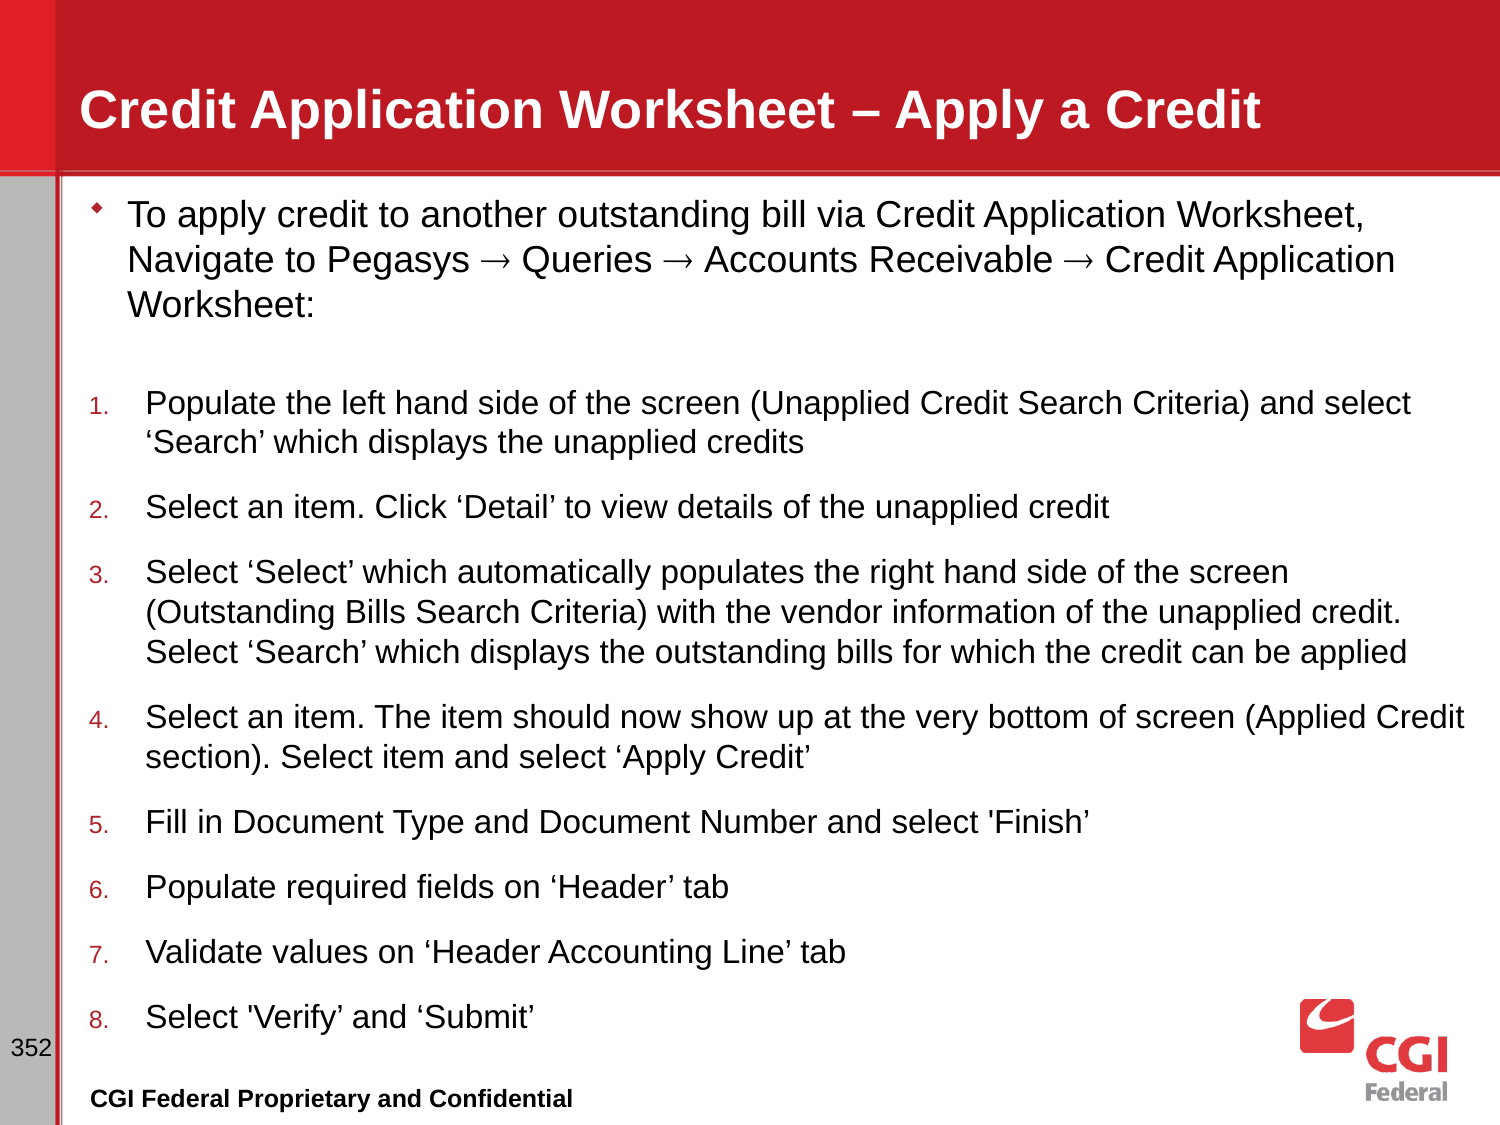

# Credit Application Worksheet – Apply a Credit
To apply credit to another outstanding bill via Credit Application Worksheet, Navigate to Pegasys → Queries → Accounts Receivable → Credit Application Worksheet:

Populate the left hand side of the screen (Unapplied Credit Search Criteria) and select ‘Search’ which displays the unapplied credits
Select an item. Click ‘Detail’ to view details of the unapplied credit
Select ‘Select’ which automatically populates the right hand side of the screen (Outstanding Bills Search Criteria) with the vendor information of the unapplied credit. Select ‘Search’ which displays the outstanding bills for which the credit can be applied
Select an item. The item should now show up at the very bottom of screen (Applied Credit section). Select item and select ‘Apply Credit’
Fill in Document Type and Document Number and select 'Finish’
Populate required fields on ‘Header’ tab
Validate values on ‘Header Accounting Line’ tab
Select 'Verify’ and ‘Submit’

352
CGI Federal Proprietary and Confidential